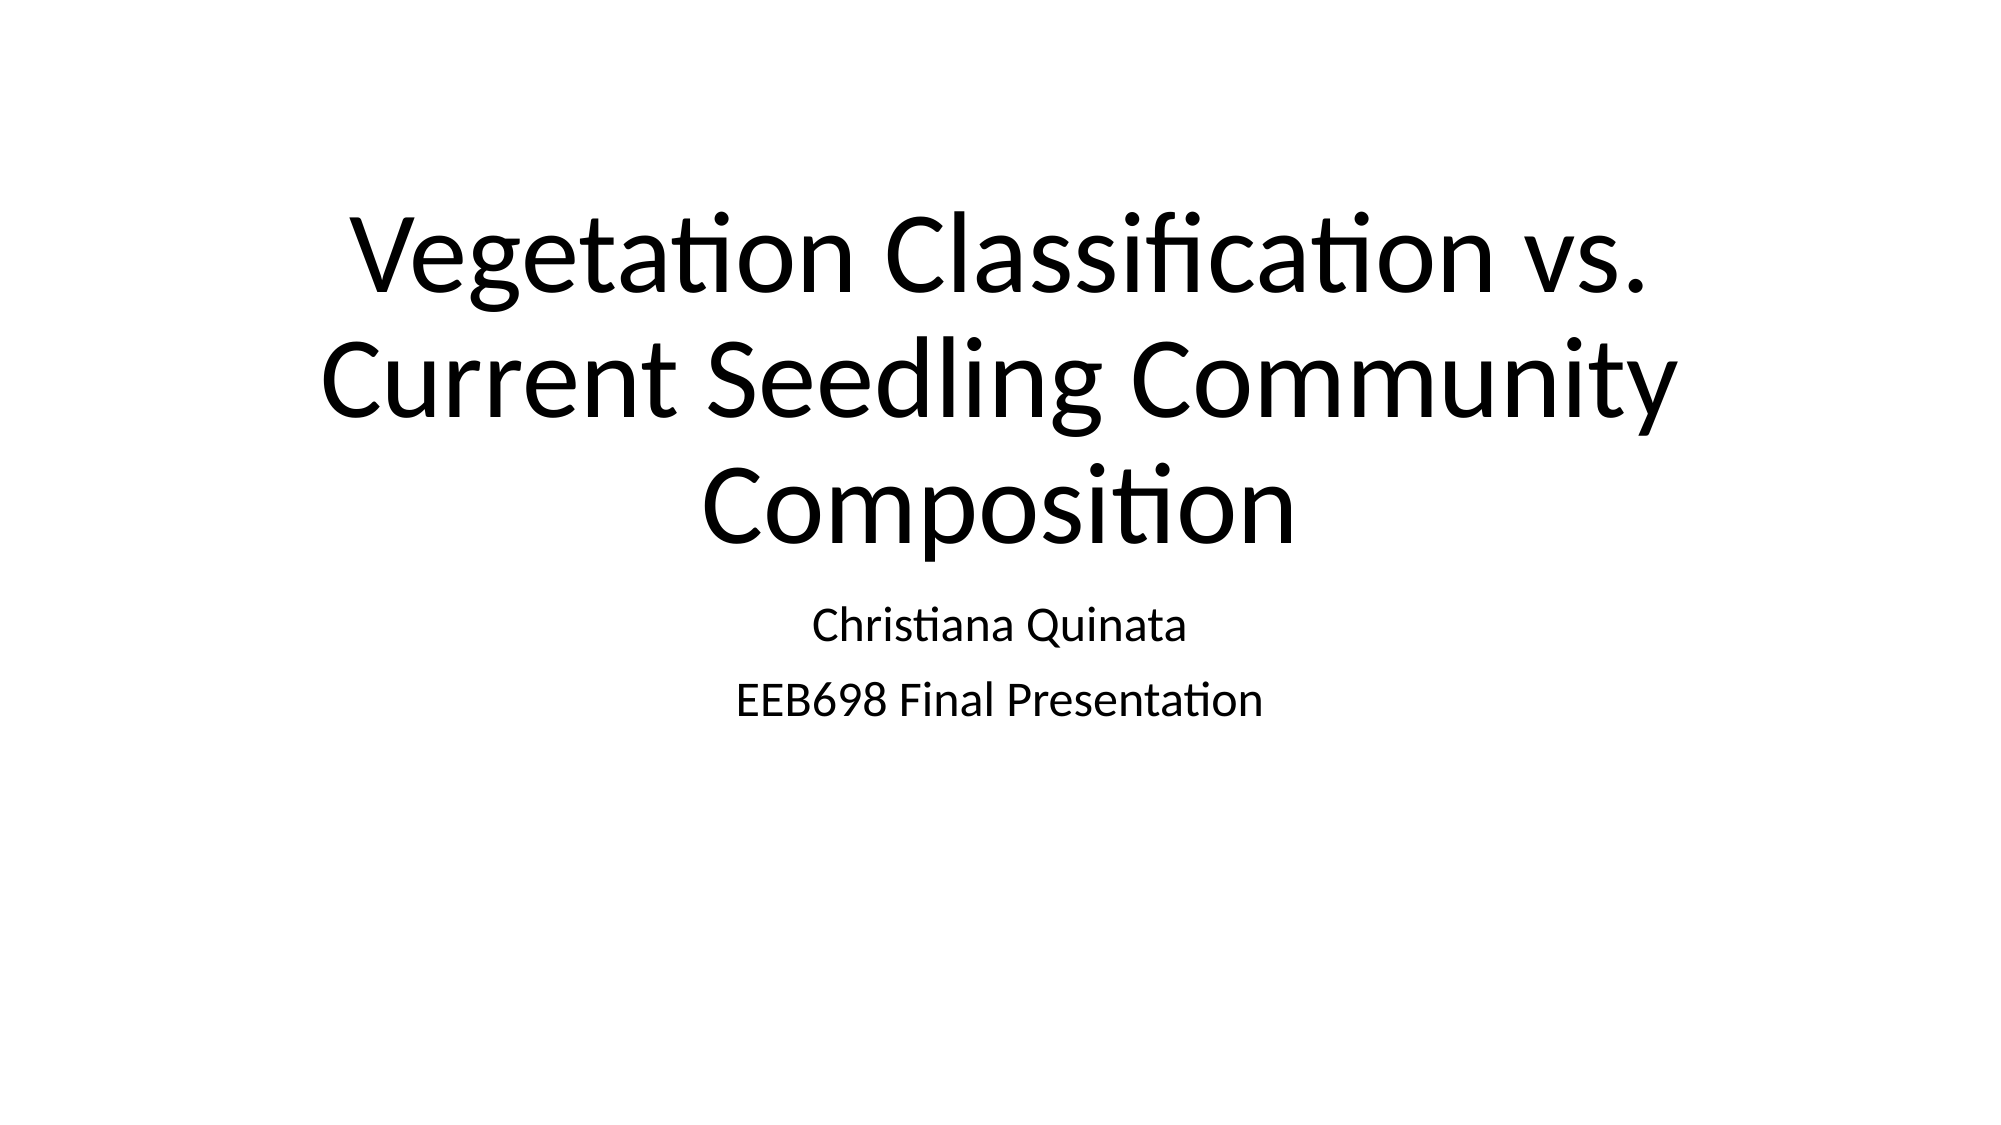

# Vegetation Classification vs. Current Seedling Community Composition
Christiana Quinata
EEB698 Final Presentation